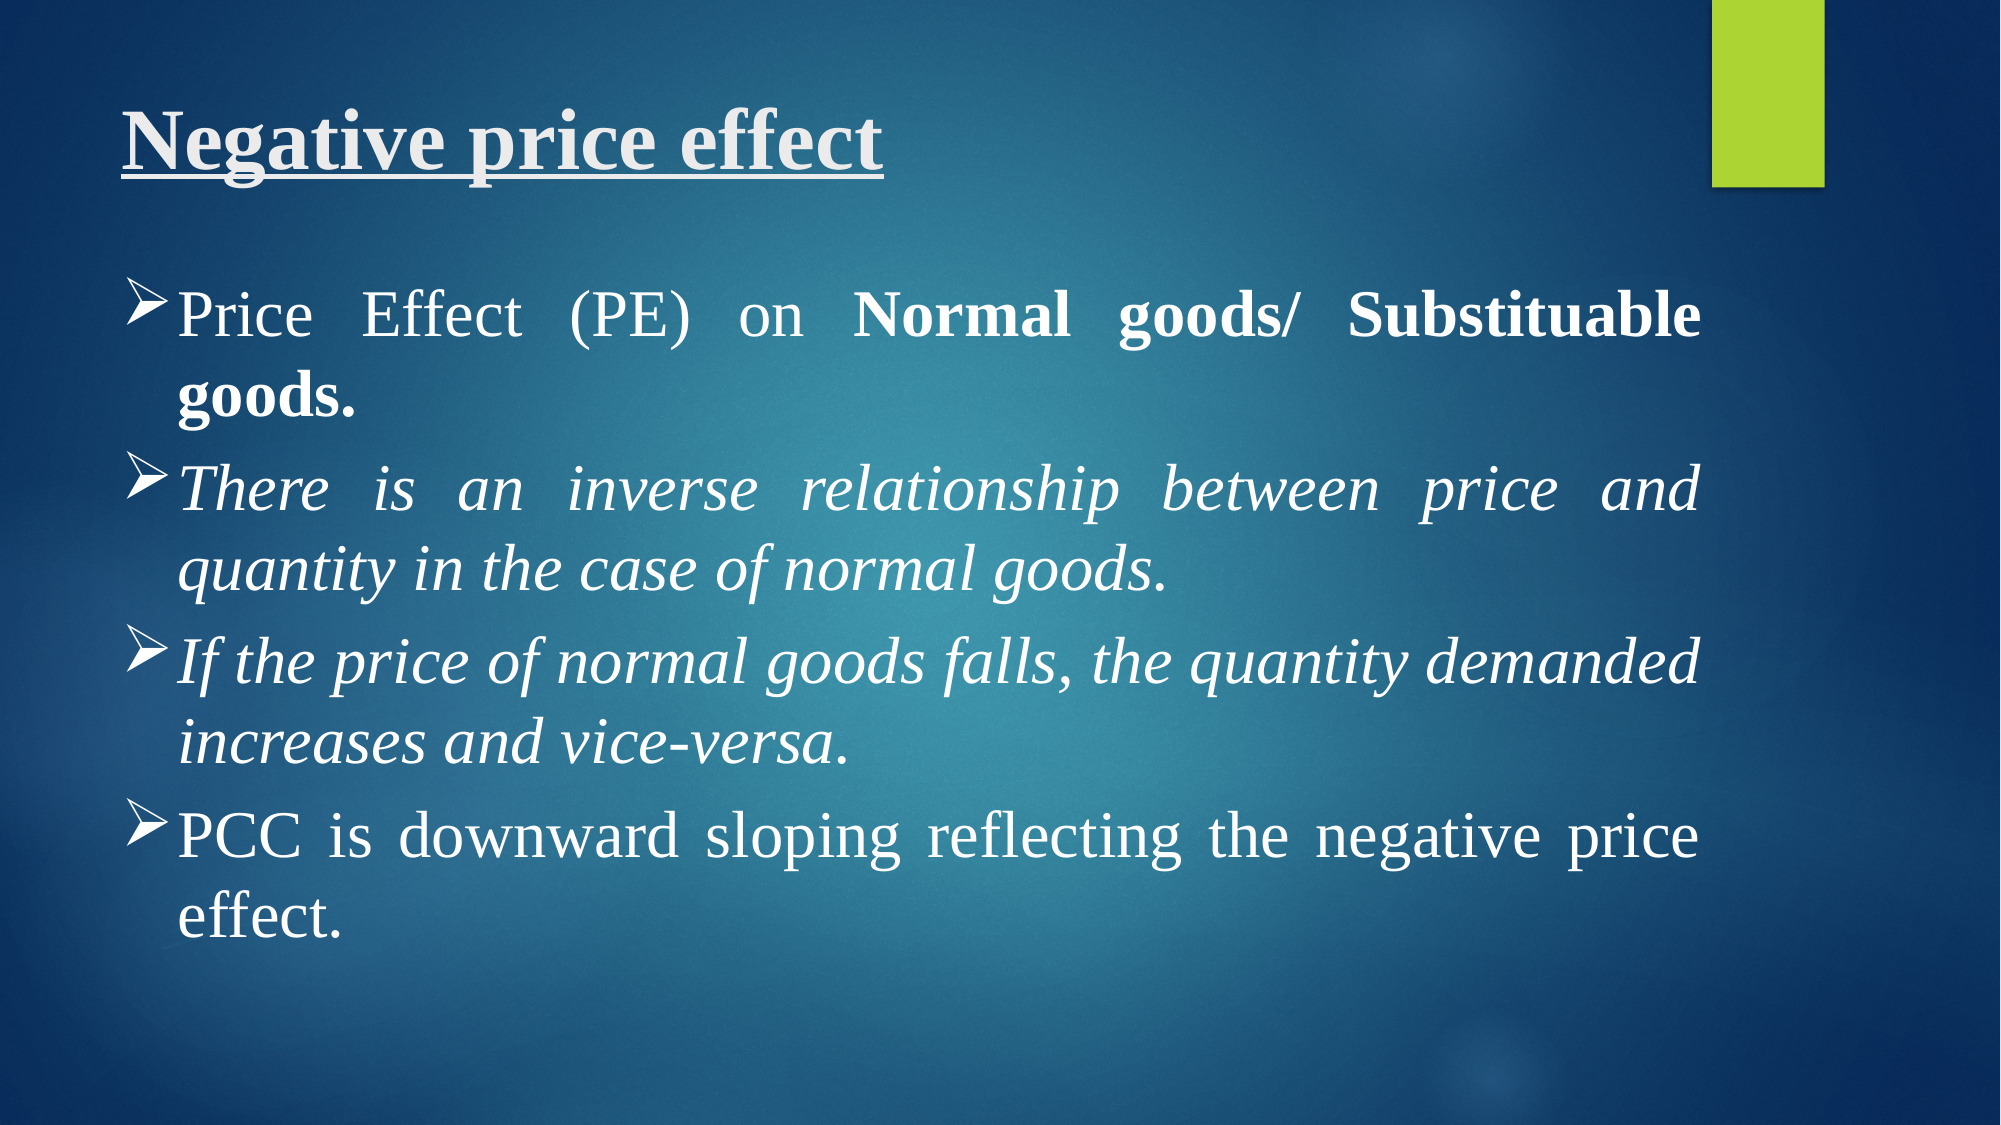

# Negative price effect
Price Effect (PE) on Normal goods/ Substituable goods.
There is an inverse relationship between price and quantity in the case of normal goods.
If the price of normal goods falls, the quantity demanded increases and vice-versa.
PCC is downward sloping reflecting the negative price effect.